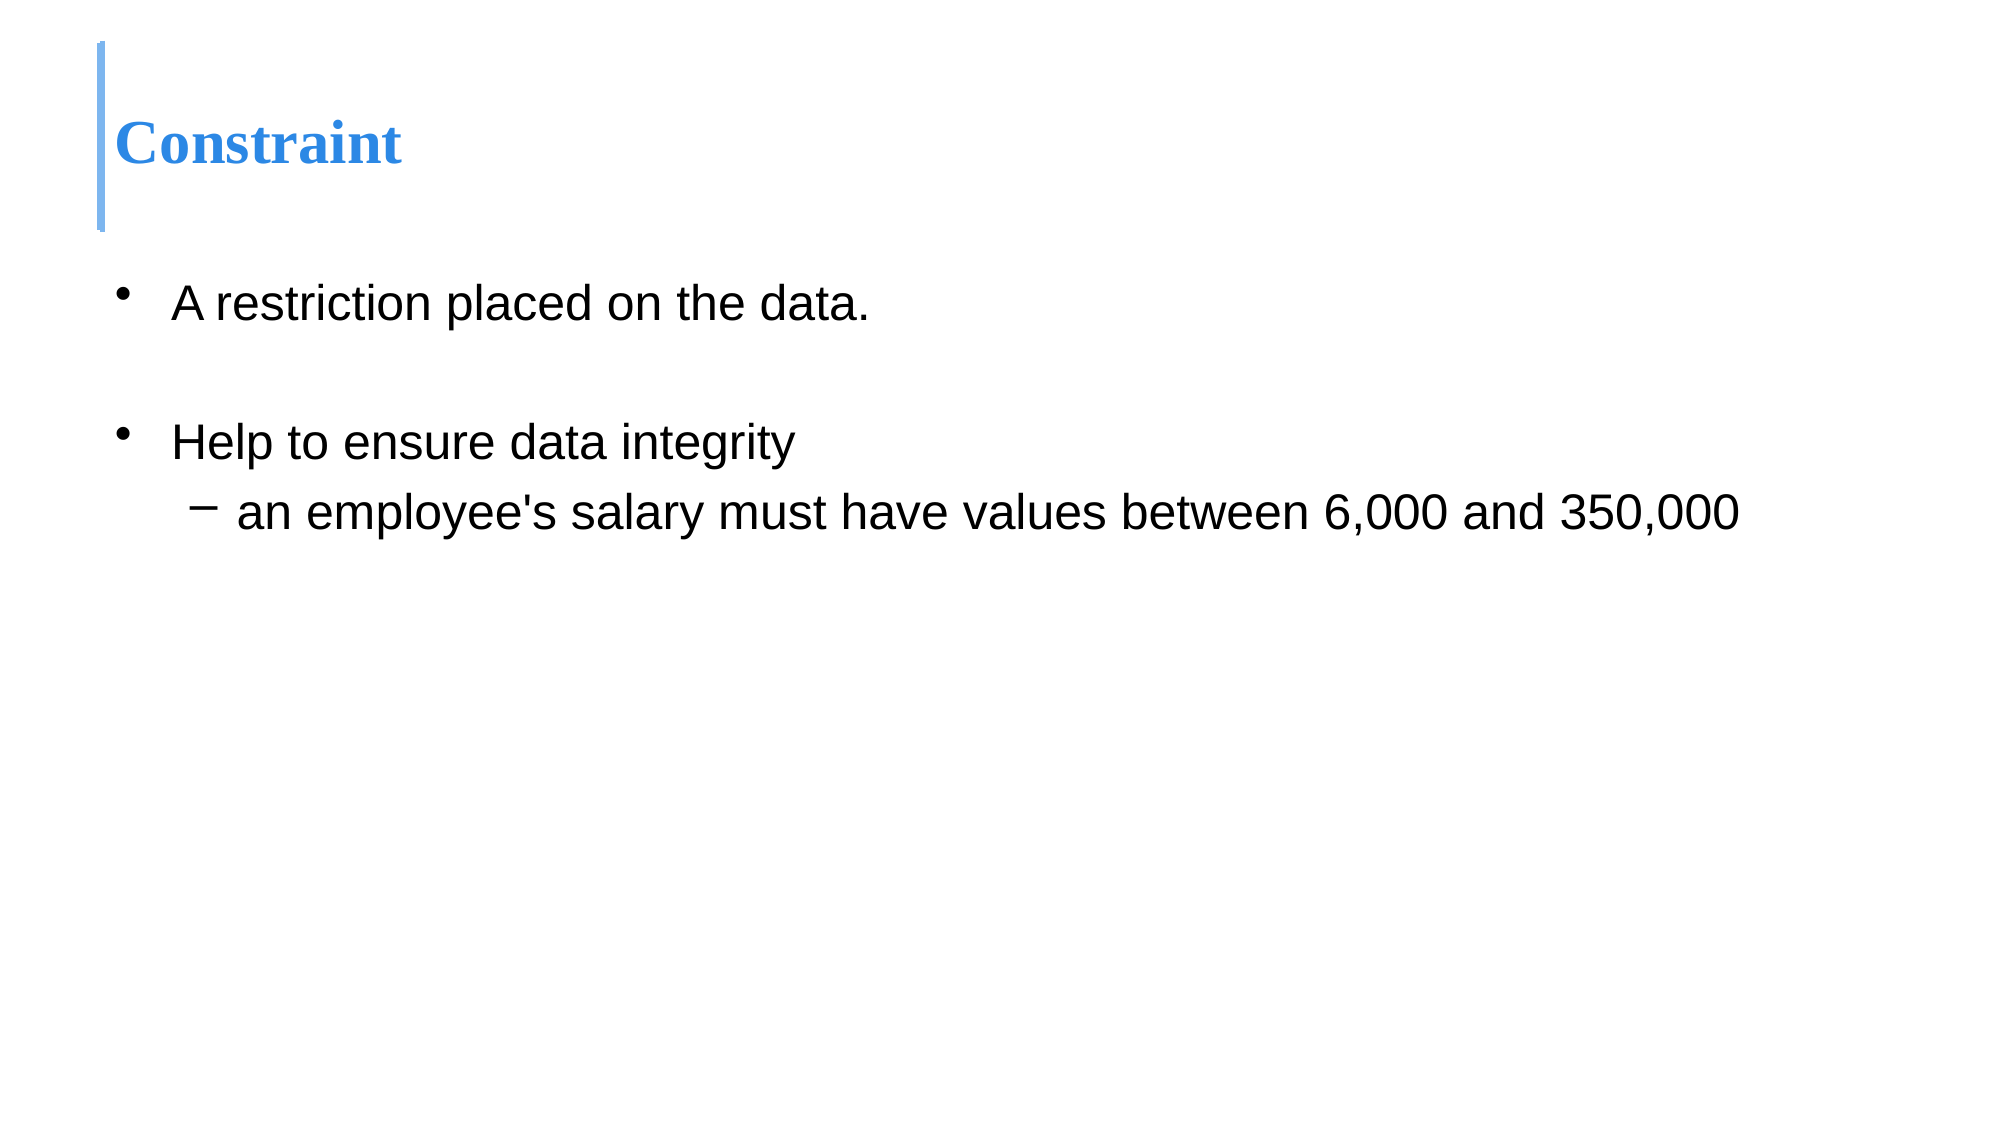

# Constraint
A restriction placed on the data.

Help to ensure data integrity
an employee's salary must have values between 6,000 and 350,000